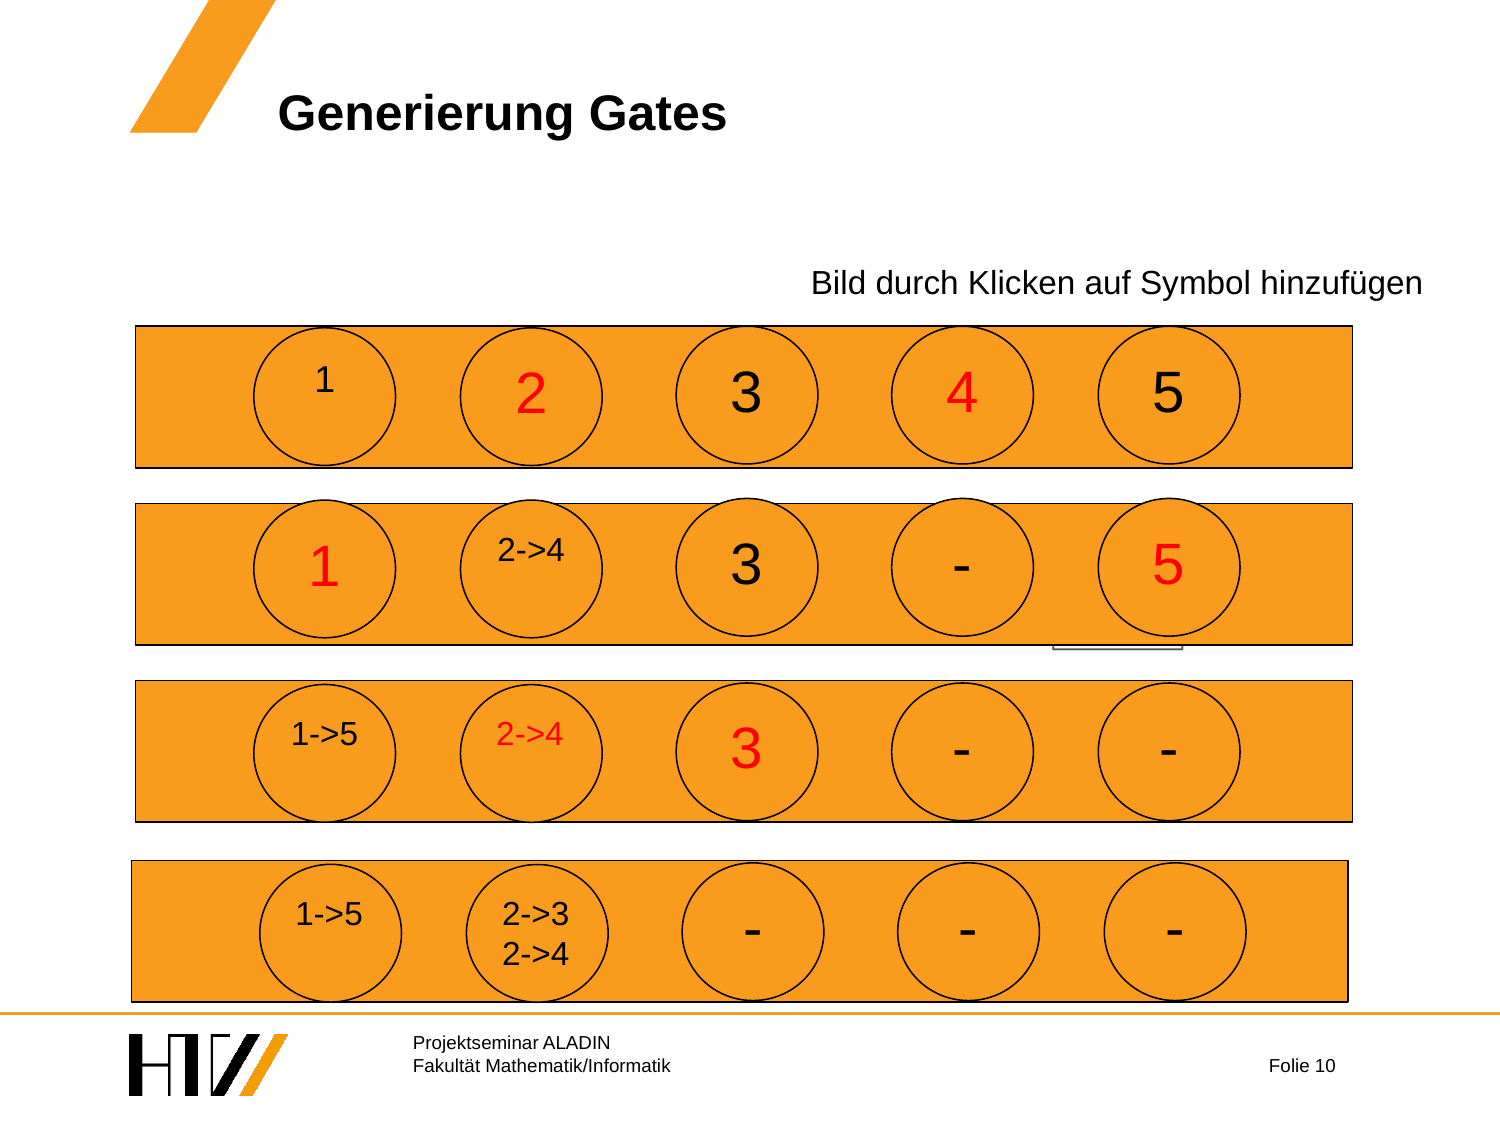

# Generierung Gates

3
4
5
1
2
3
-
5
1
2->4

3
-
-
1->5
2->4

-
-
-
1->5
2->3
2->4